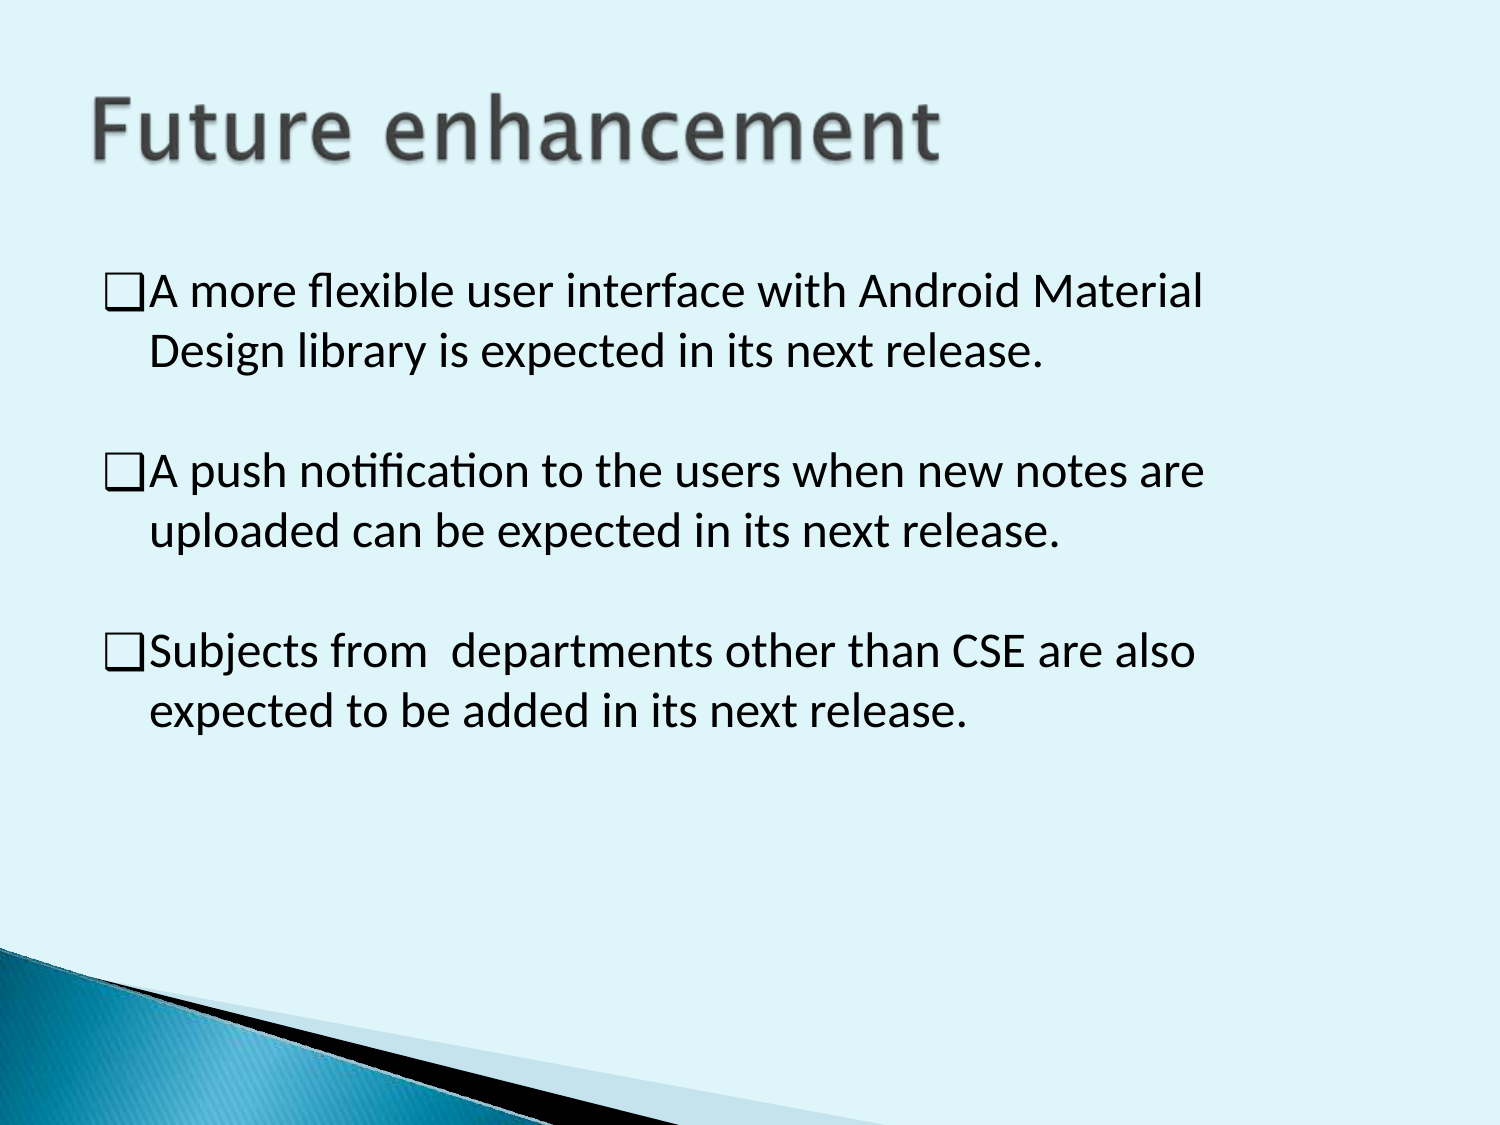

A more flexible user interface with Android Material Design library is expected in its next release.

A push notification to the users when new notes are uploaded can be expected in its next release.

Subjects from  departments other than CSE are also expected to be added in its next release.